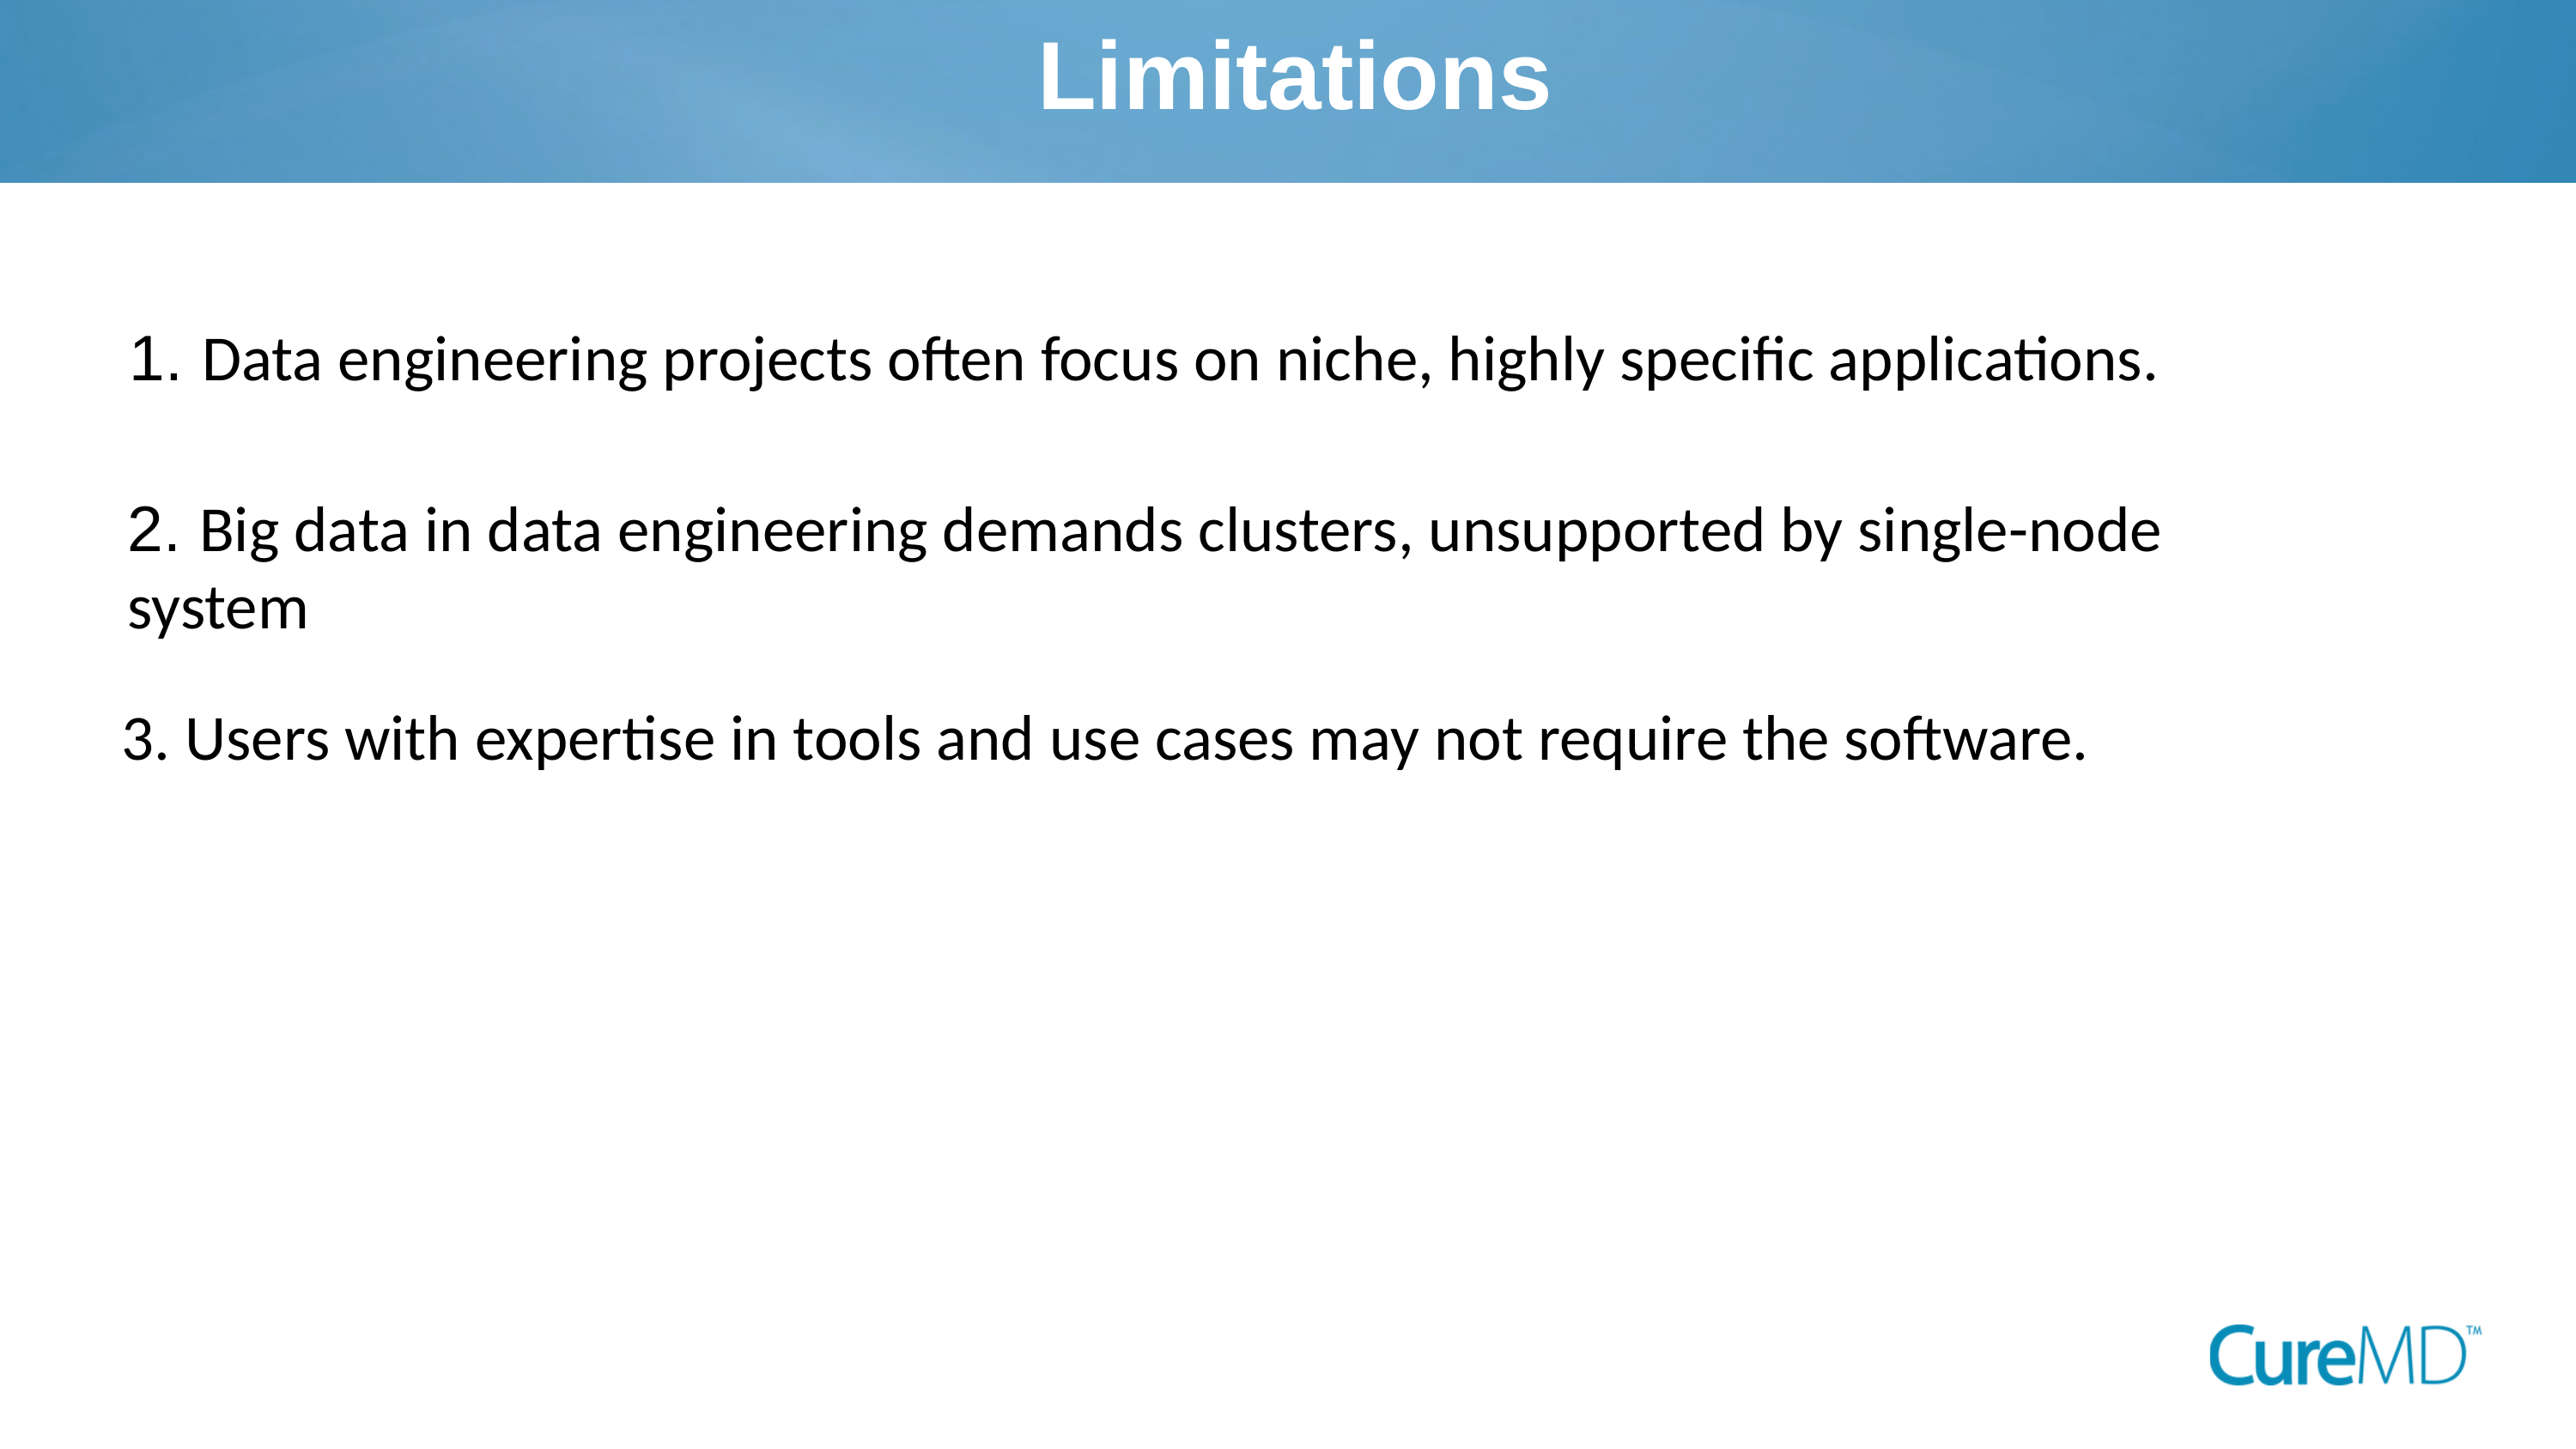

Limitations
1. Data engineering projects often focus on niche, highly specific applications.
2. Big data in data engineering demands clusters, unsupported by single-node system
3. Users with expertise in tools and use cases may not require the software.